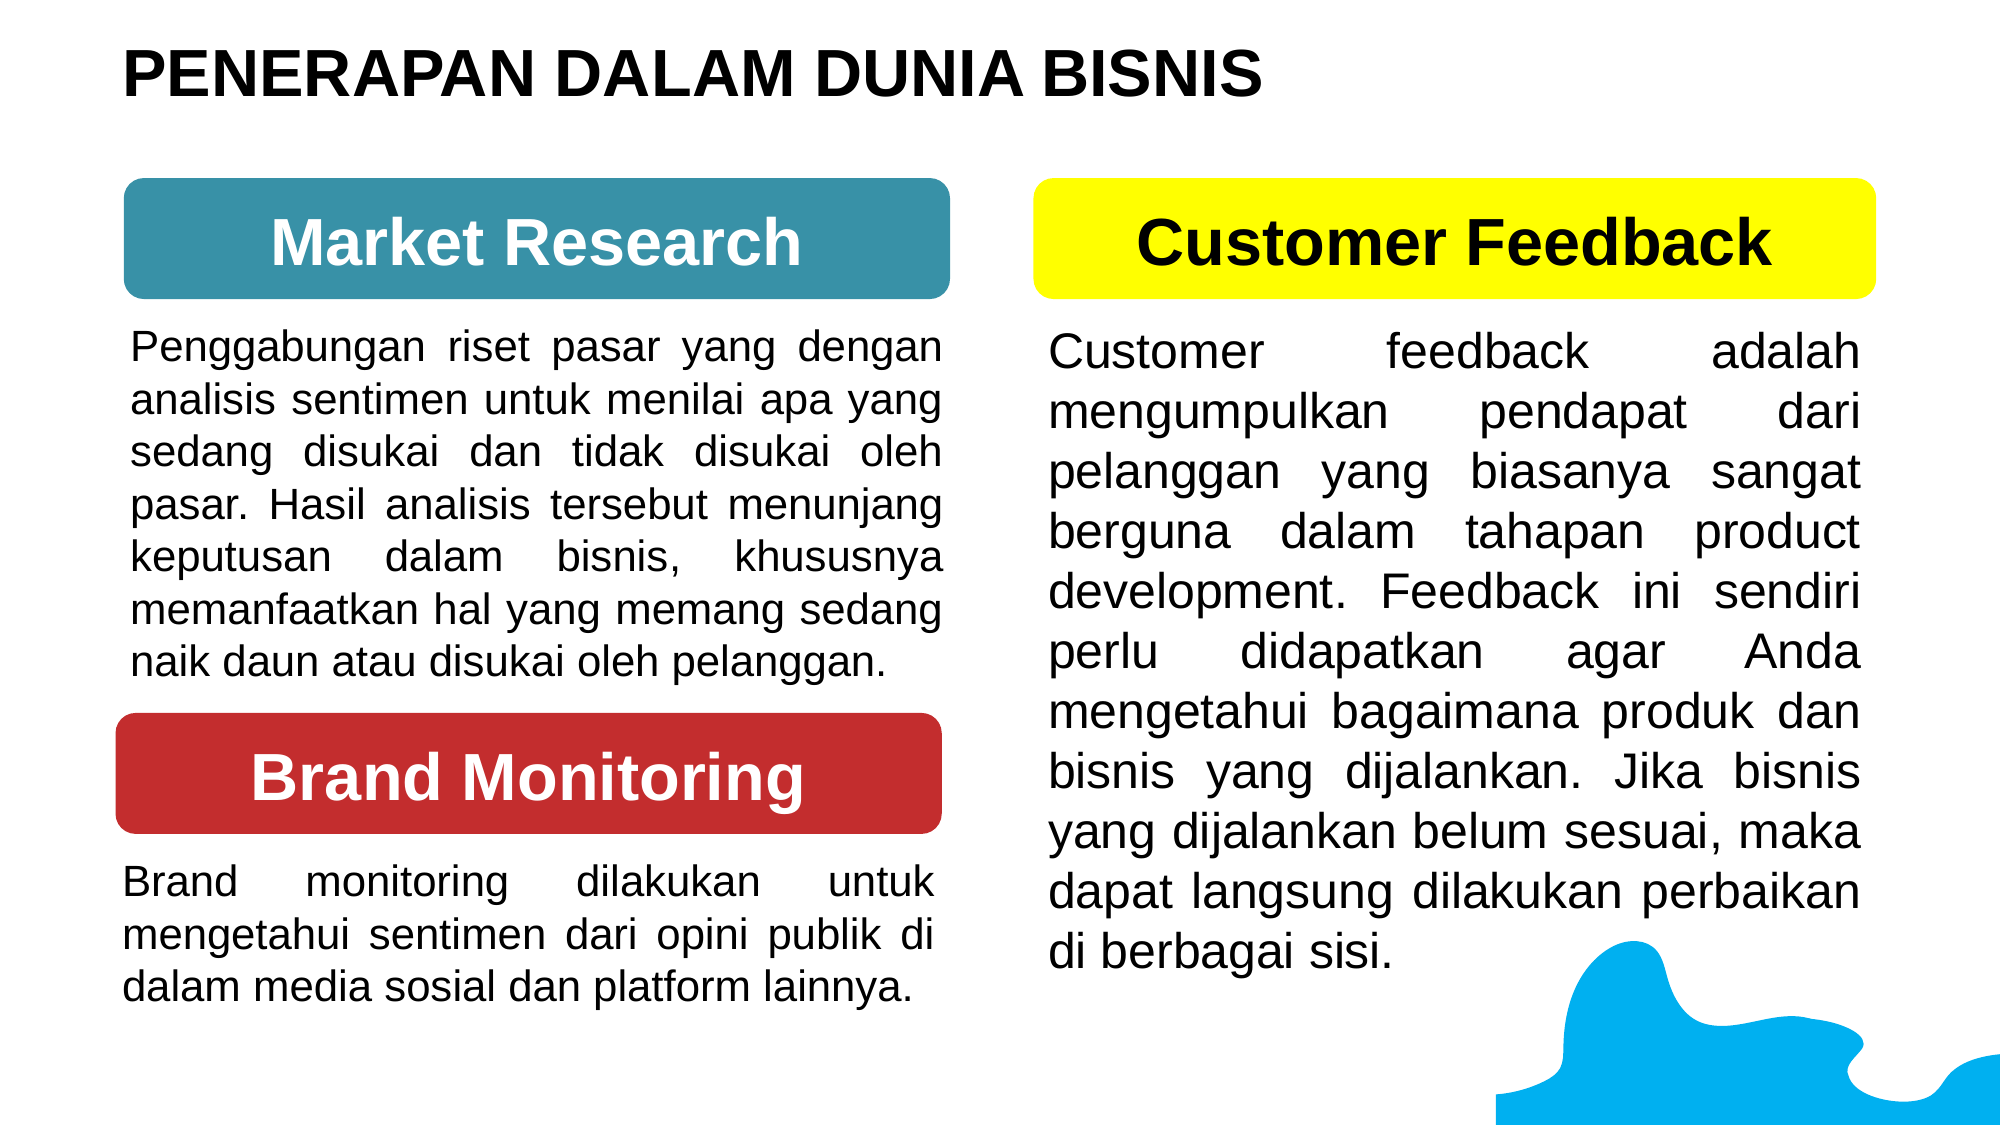

# PENERAPAN DALAM DUNIA BISNIS
Market Research
Customer Feedback
Penggabungan riset pasar yang dengan analisis sentimen untuk menilai apa yang sedang disukai dan tidak disukai oleh pasar. Hasil analisis tersebut menunjang keputusan dalam bisnis, khususnya memanfaatkan hal yang memang sedang naik daun atau disukai oleh pelanggan.
Customer feedback adalah mengumpulkan pendapat dari pelanggan yang biasanya sangat berguna dalam tahapan product development. Feedback ini sendiri perlu didapatkan agar Anda mengetahui bagaimana produk dan bisnis yang dijalankan. Jika bisnis yang dijalankan belum sesuai, maka dapat langsung dilakukan perbaikan di berbagai sisi.
Brand Monitoring
Brand monitoring dilakukan untuk mengetahui sentimen dari opini publik di dalam media sosial dan platform lainnya.